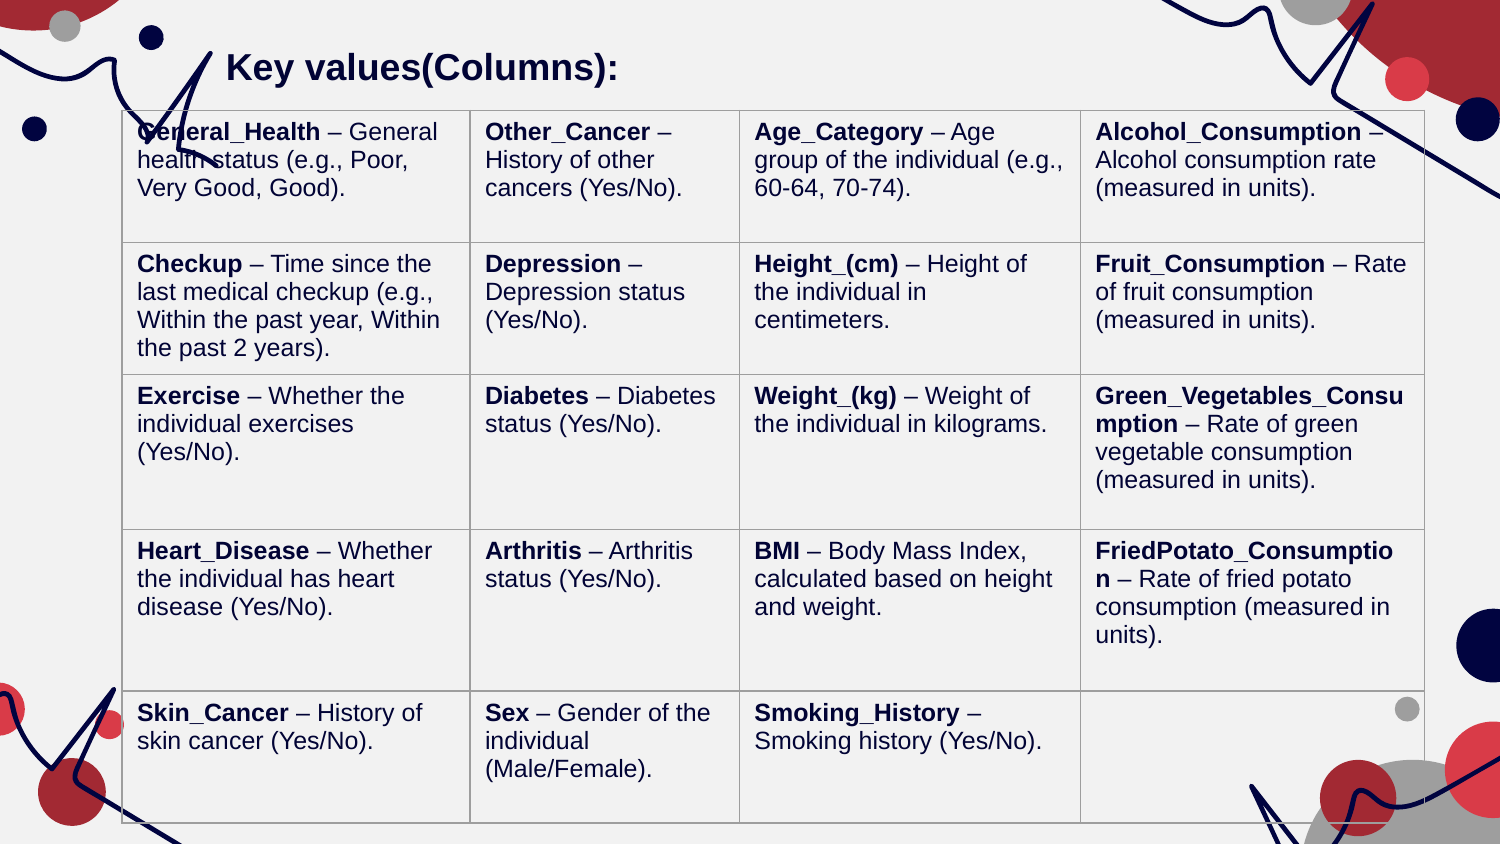

Key values(Columns):
| General\_Health – General health status (e.g., Poor, Very Good, Good). | Other\_Cancer – History of other cancers (Yes/No). | Age\_Category – Age group of the individual (e.g., 60-64, 70-74). | Alcohol\_Consumption – Alcohol consumption rate (measured in units). |
| --- | --- | --- | --- |
| Checkup – Time since the last medical checkup (e.g., Within the past year, Within the past 2 years). | Depression – Depression status (Yes/No). | Height\_(cm) – Height of the individual in centimeters. | Fruit\_Consumption – Rate of fruit consumption (measured in units). |
| Exercise – Whether the individual exercises (Yes/No). | Diabetes – Diabetes status (Yes/No). | Weight\_(kg) – Weight of the individual in kilograms. | Green\_Vegetables\_Consumption – Rate of green vegetable consumption (measured in units). |
| Heart\_Disease – Whether the individual has heart disease (Yes/No). | Arthritis – Arthritis status (Yes/No). | BMI – Body Mass Index, calculated based on height and weight. | FriedPotato\_Consumption – Rate of fried potato consumption (measured in units). |
| Skin\_Cancer – History of skin cancer (Yes/No). | Sex – Gender of the individual (Male/Female). | Smoking\_History – Smoking history (Yes/No). |  |